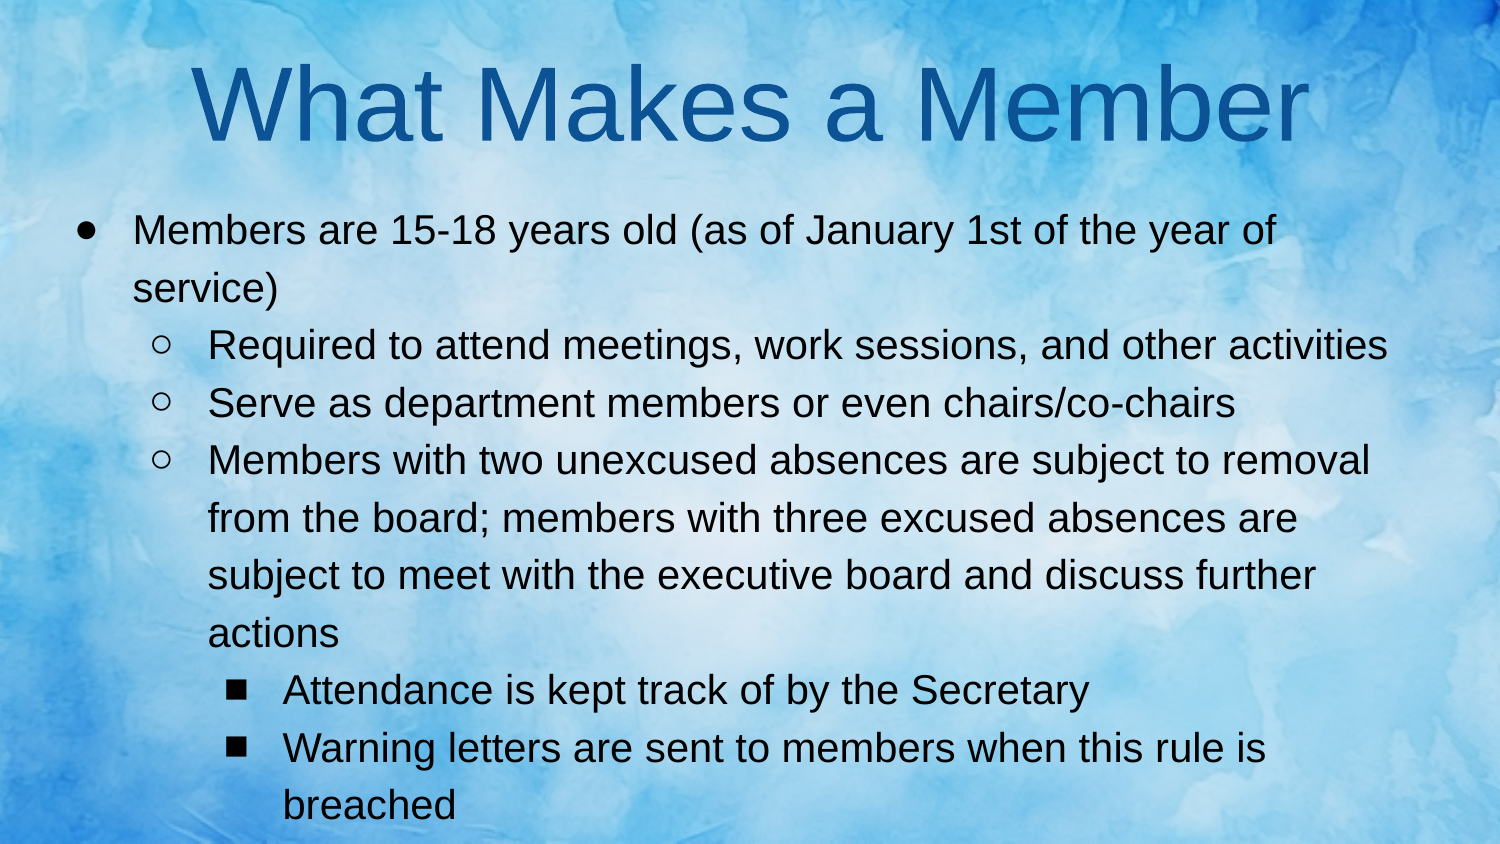

What Makes a Member
Members are 15-18 years old (as of January 1st of the year of service)
Required to attend meetings, work sessions, and other activities
Serve as department members or even chairs/co-chairs
Members with two unexcused absences are subject to removal from the board; members with three excused absences are subject to meet with the executive board and discuss further actions
Attendance is kept track of by the Secretary
Warning letters are sent to members when this rule is breached